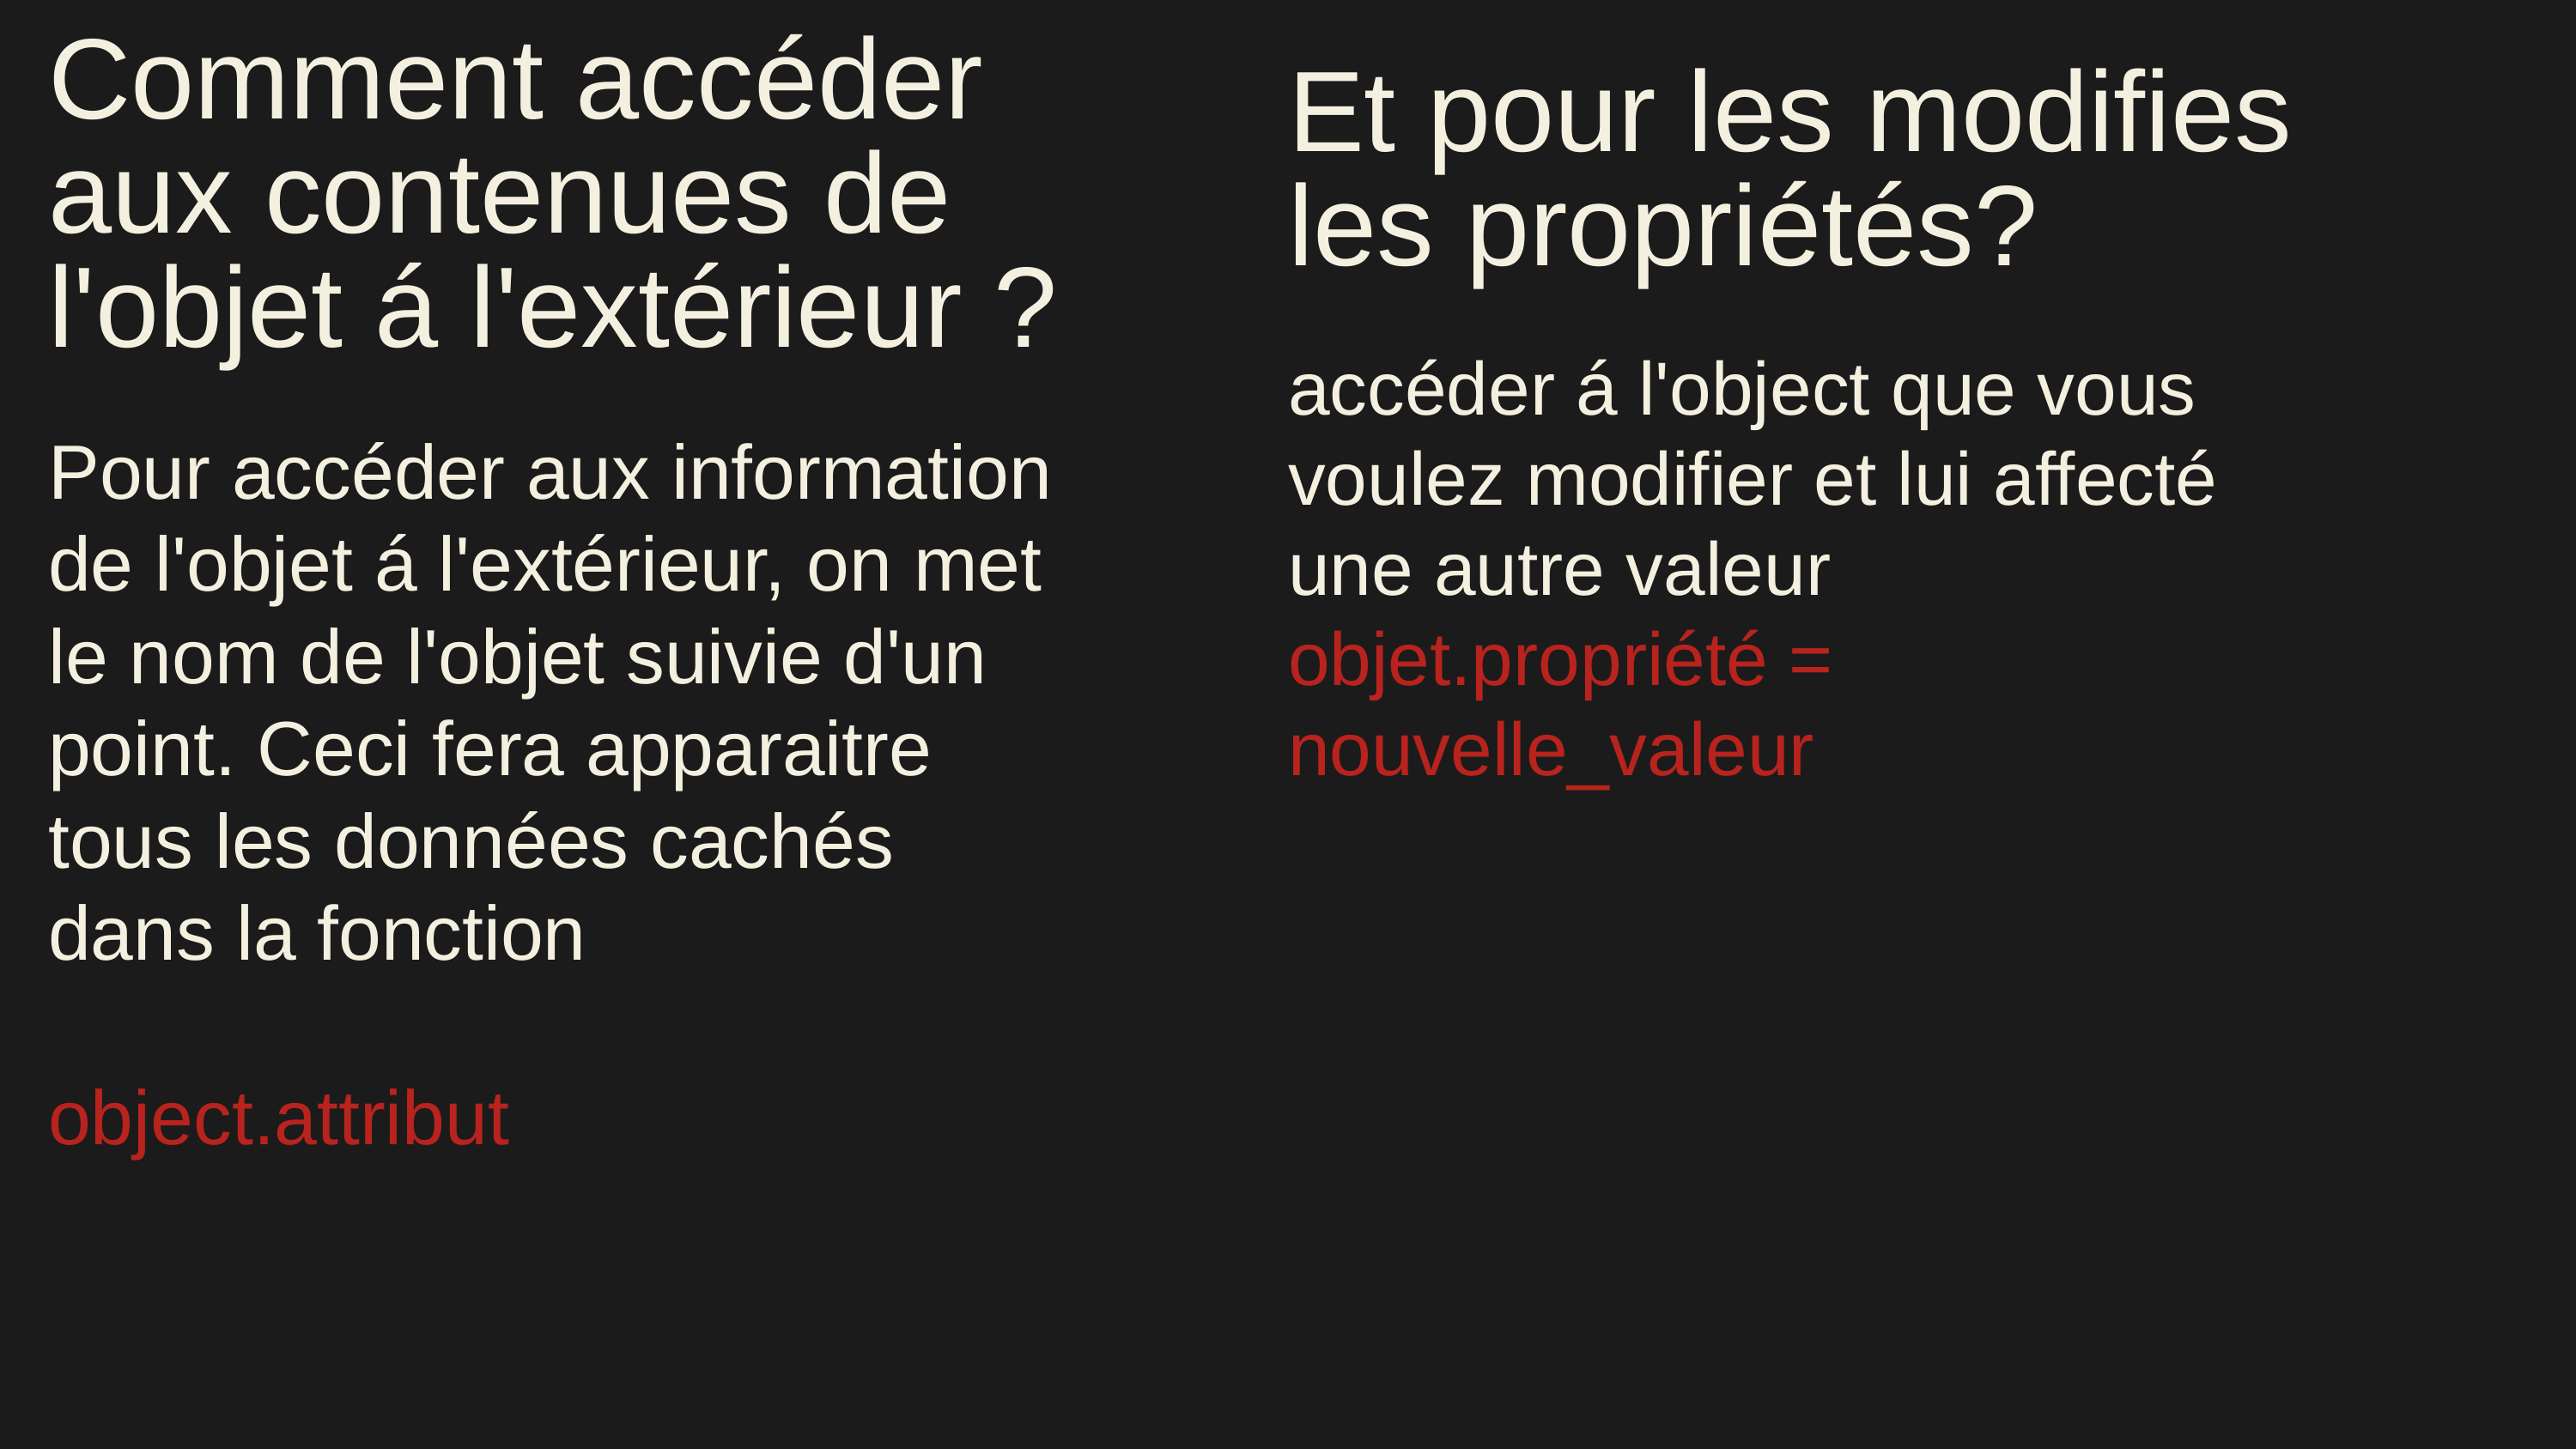

Comment accéder aux contenues de l'objet á l'extérieur ?
Pour accéder aux information de l'objet á l'extérieur, on met le nom de l'objet suivie d'un point. Ceci fera apparaitre tous les données cachés dans la fonction

object.attribut
Et pour les modifies les propriétés?
accéder á l'object que vous voulez modifier et lui affecté une autre valeur
objet.propriété = nouvelle_valeur